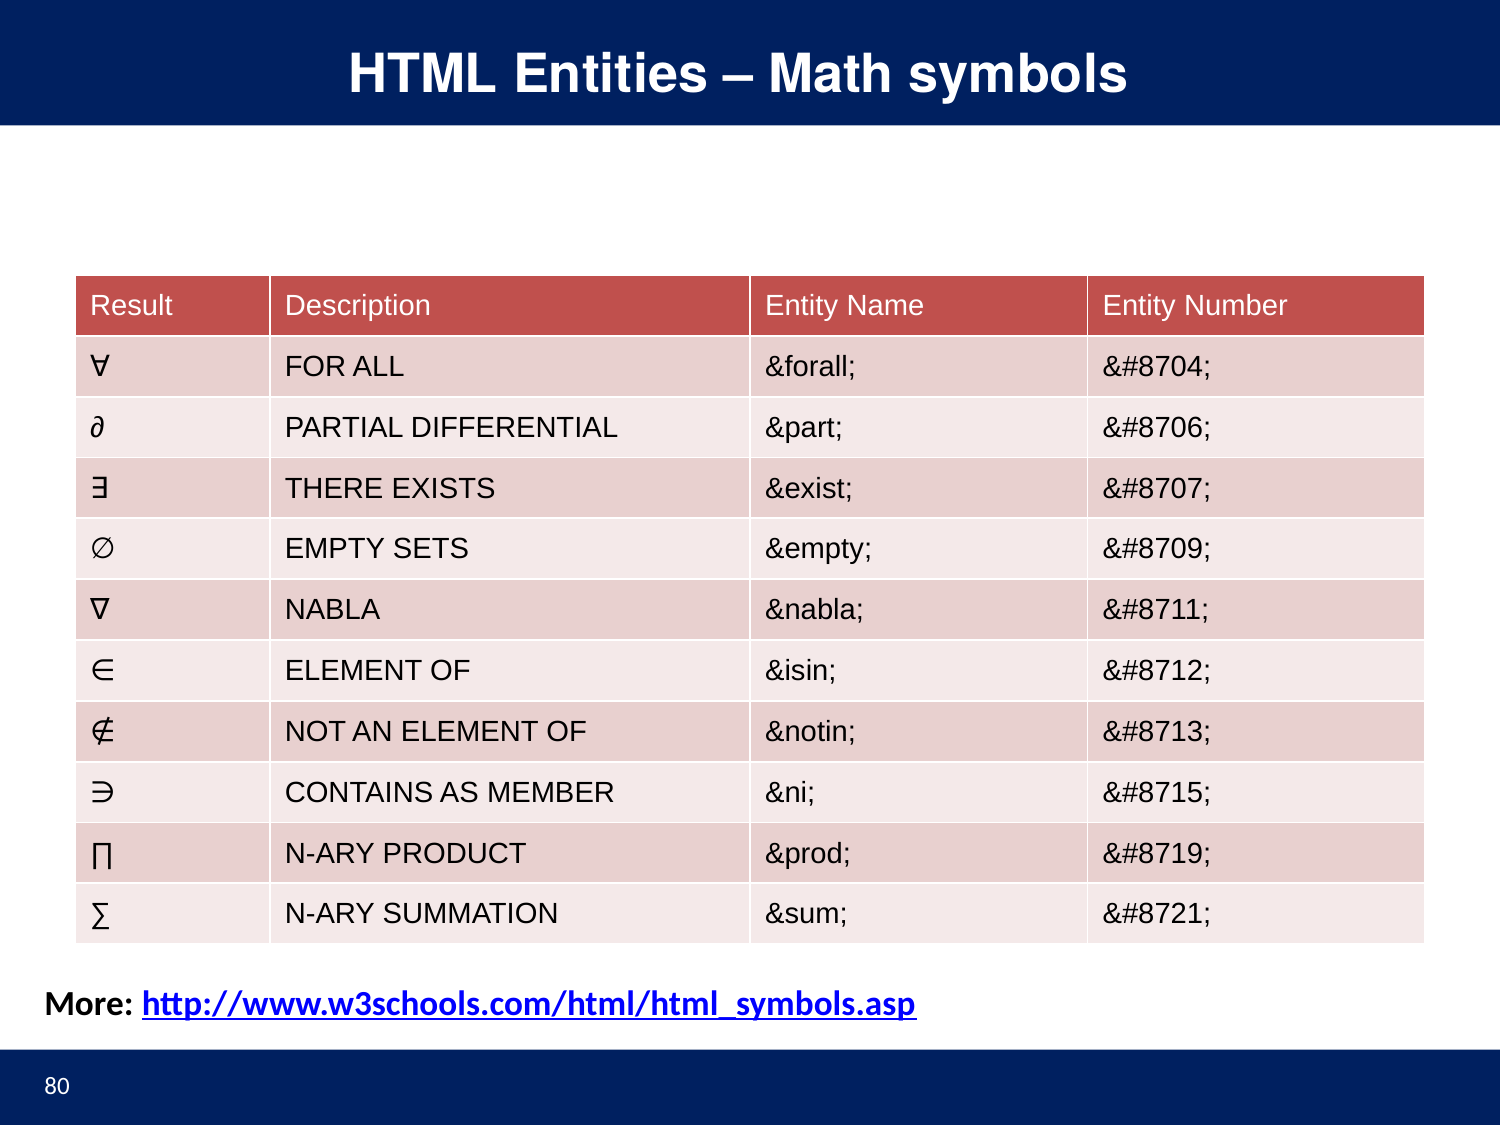

# HTML Entities – Math symbols

More: http://www.w3schools.com/html/html_symbols.asp

| Result | Description | Entity Name | Entity Number |
| --- | --- | --- | --- |
| ∀ | FOR ALL | &forall; | &#8704; |
| ∂ | PARTIAL DIFFERENTIAL | &part; | &#8706; |
| ∃ | THERE EXISTS | &exist; | &#8707; |
| ∅ | EMPTY SETS | &empty; | &#8709; |
| ∇ | NABLA | &nabla; | &#8711; |
| ∈ | ELEMENT OF | &isin; | &#8712; |
| ∉ | NOT AN ELEMENT OF | &notin; | &#8713; |
| ∋ | CONTAINS AS MEMBER | &ni; | &#8715; |
| ∏ | N-ARY PRODUCT | &prod; | &#8719; |
| ∑ | N-ARY SUMMATION | &sum; | &#8721; |
80